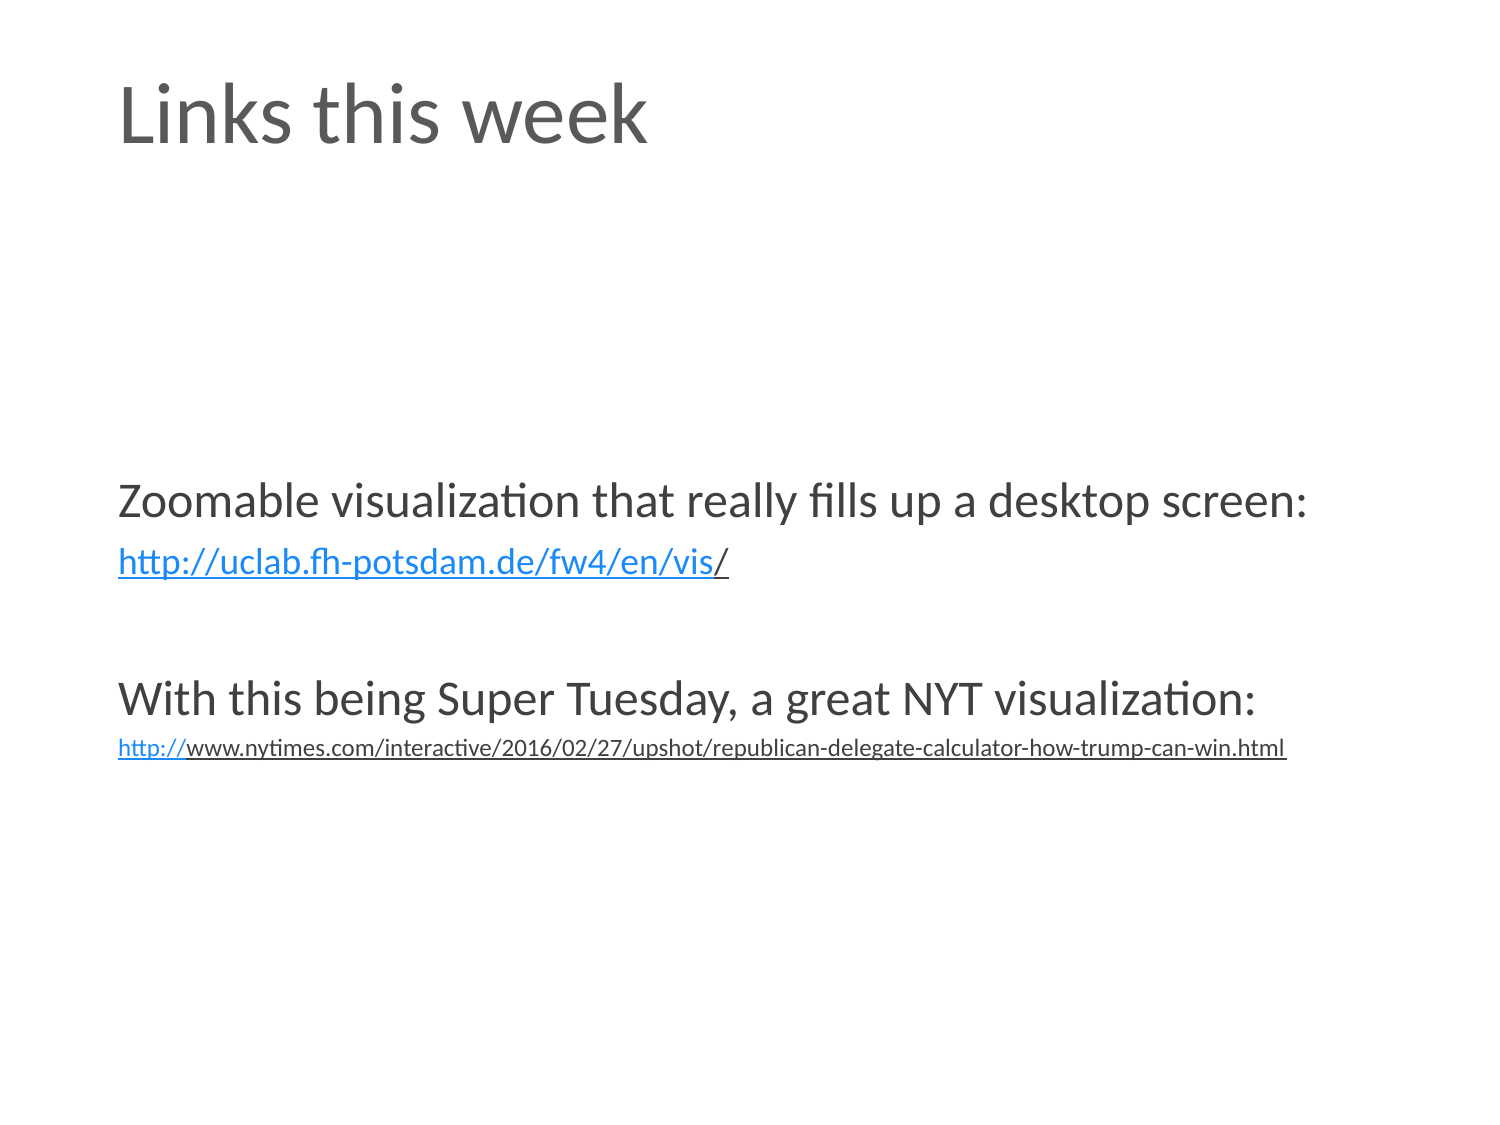

# Links this week
Zoomable visualization that really fills up a desktop screen: http://uclab.fh-potsdam.de/fw4/en/vis/

With this being Super Tuesday, a great NYT visualization:
http://www.nytimes.com/interactive/2016/02/27/upshot/republican-delegate-calculator-how-trump-can-win.html